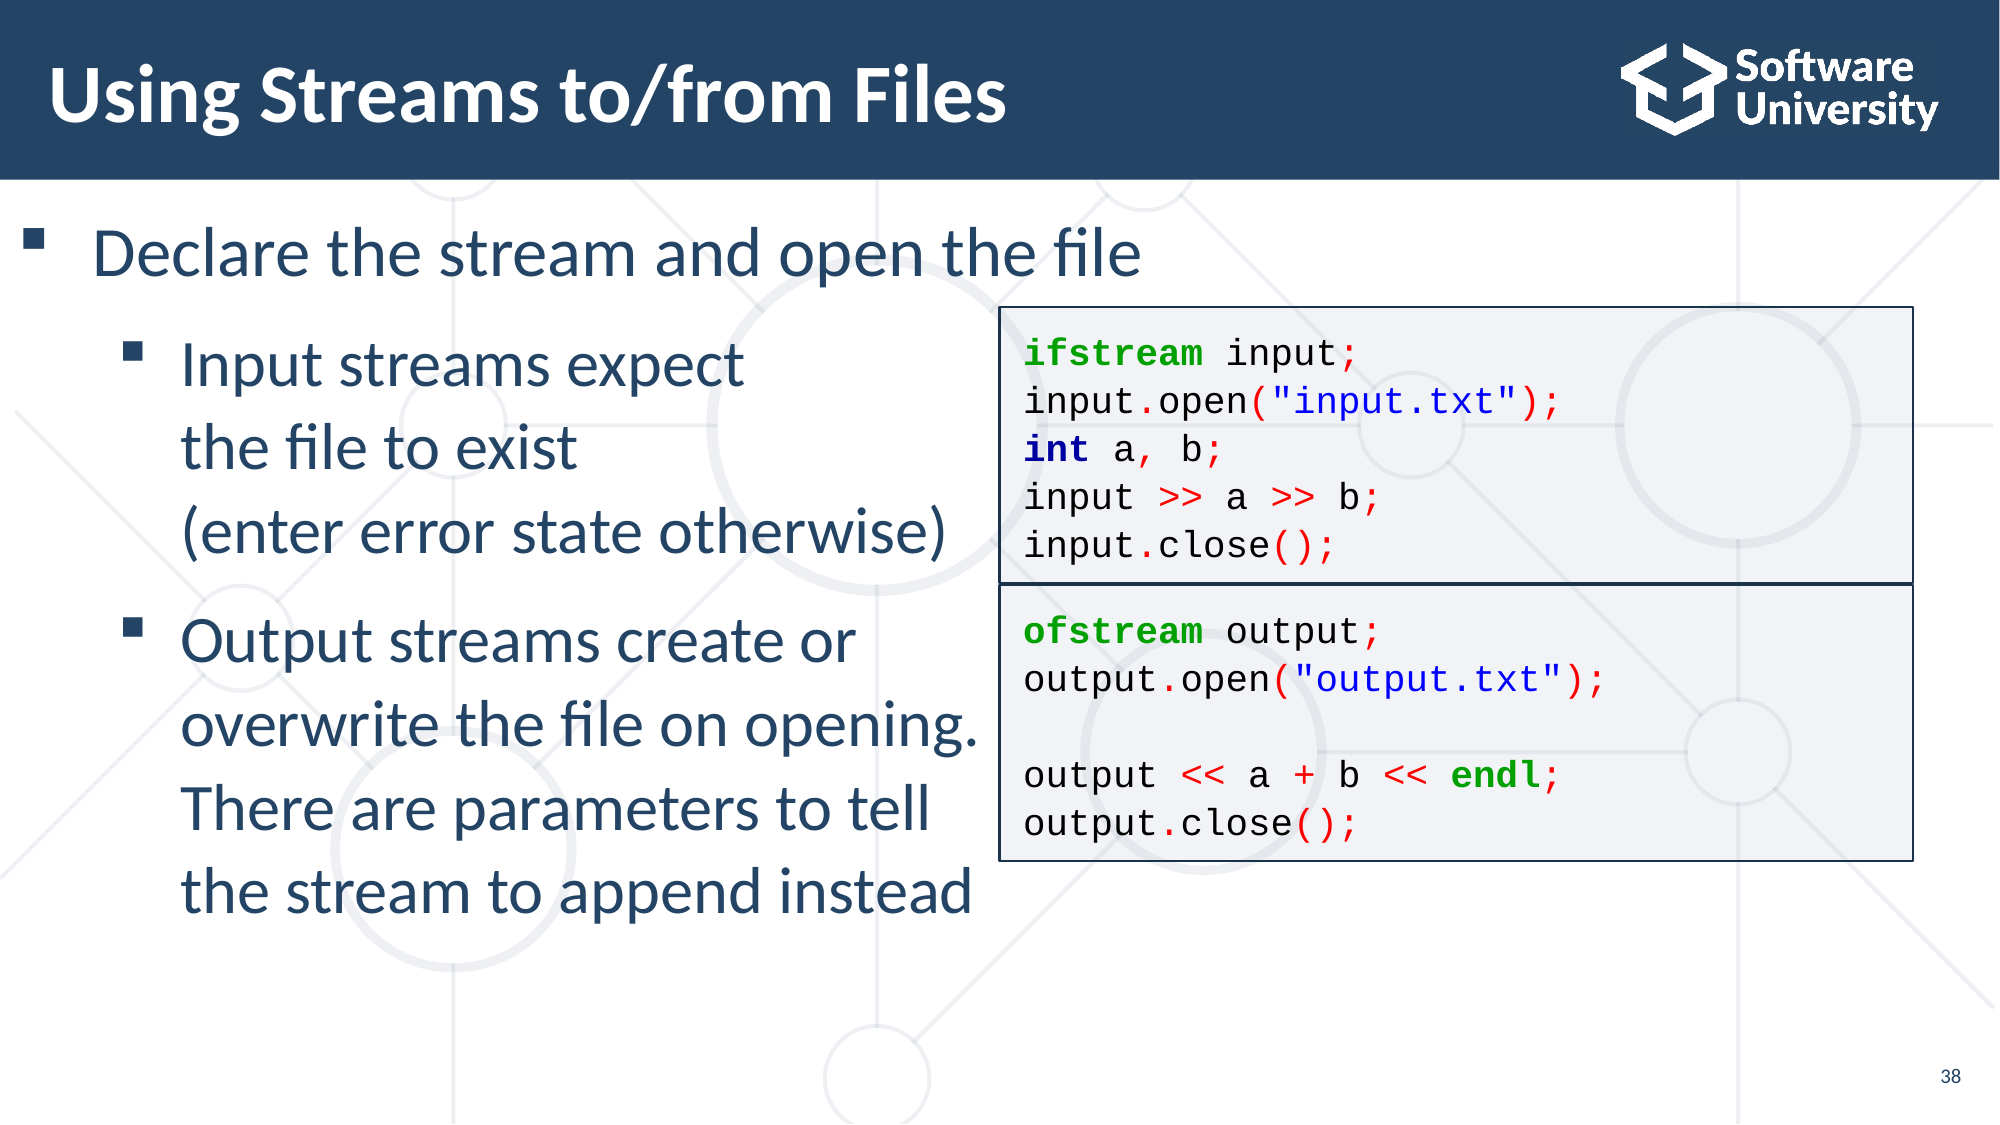

# Using Streams to/from Files
Declare the stream and open the file
Input streams expect
the file to exist
(enter error state otherwise)
Output streams create or
overwrite the file on opening.
There are parameters to tell
the stream to append instead
ifstream input;
input.open("input.txt");
int a, b;
input >> a >> b;
input.close();
ofstream output;
output.open("output.txt");

output << a + b << endl; output.close();
38